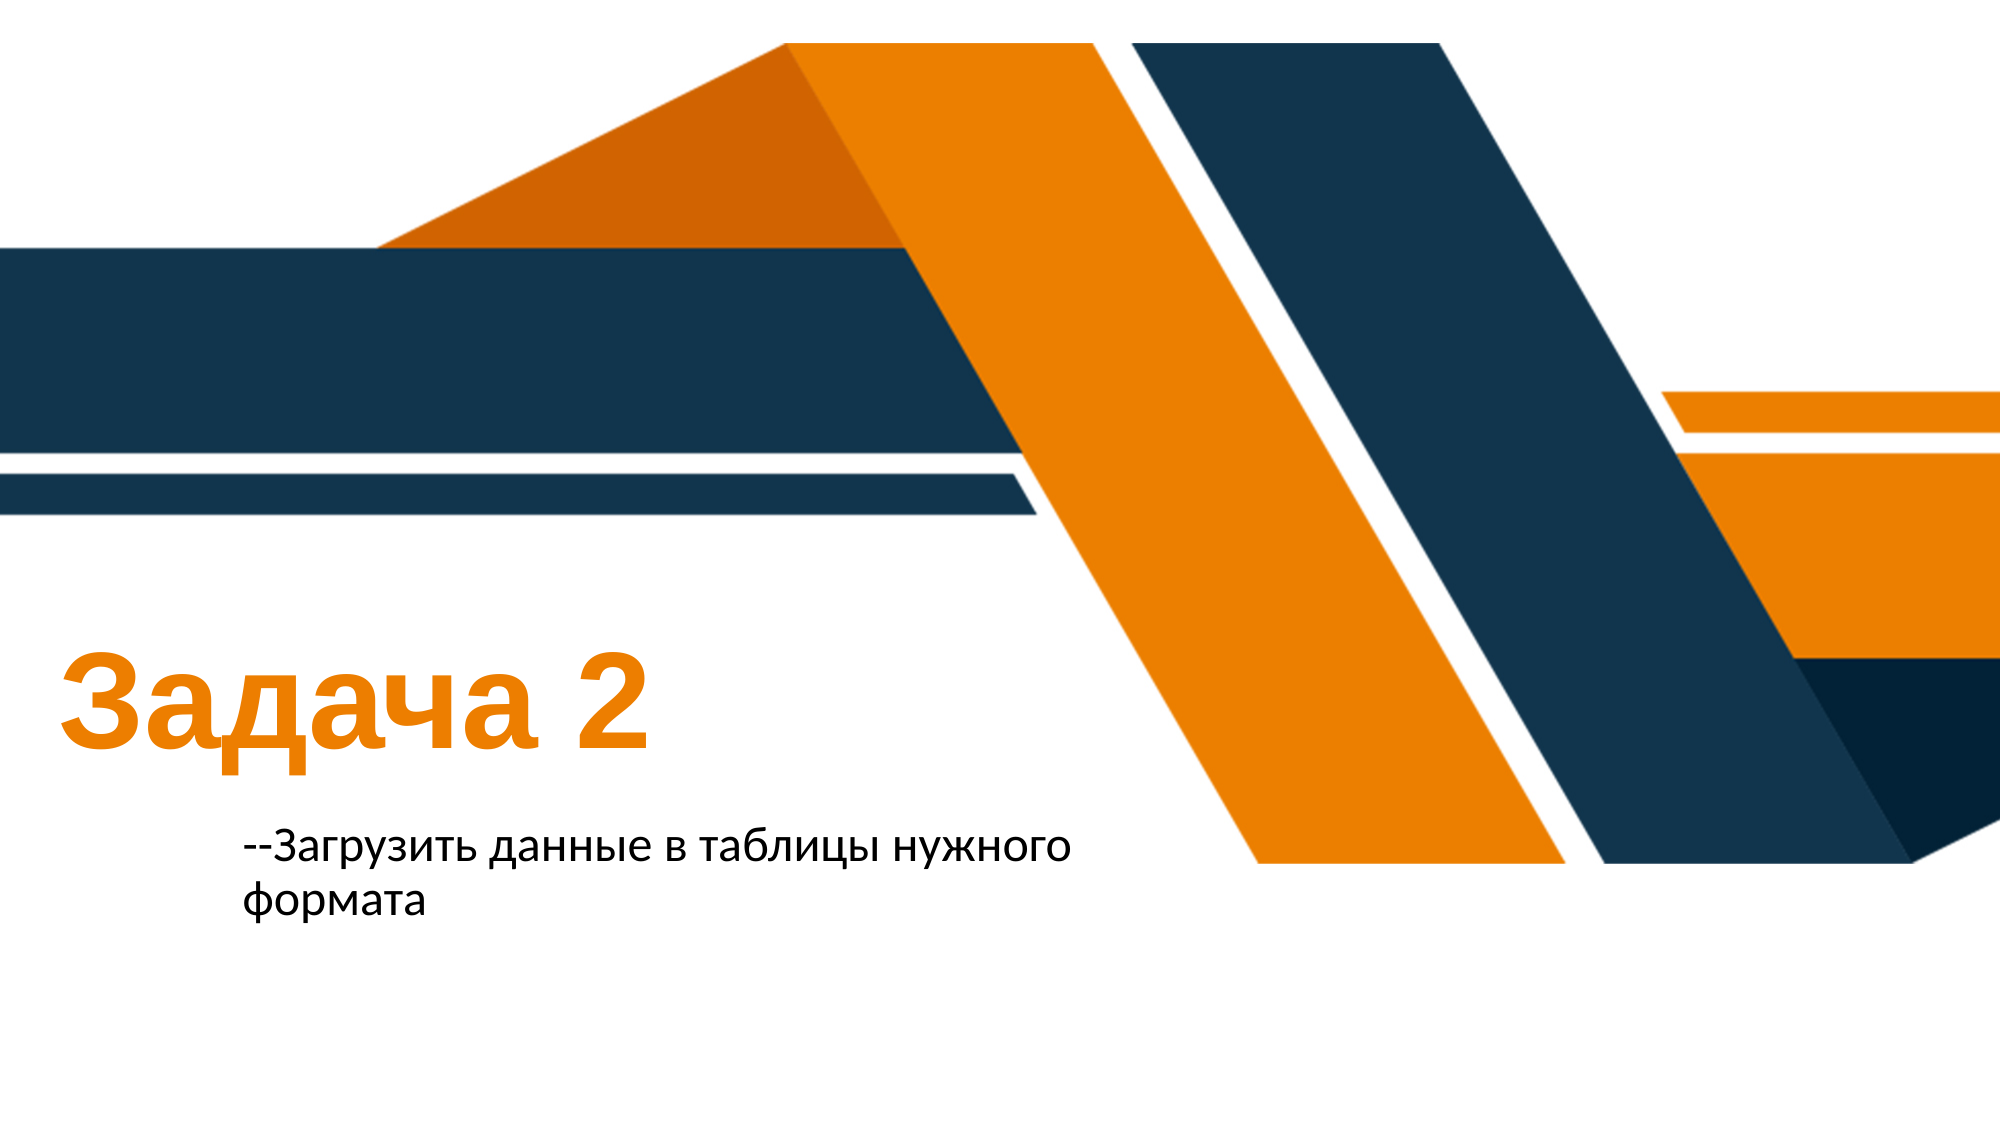

# Задача 2
--Загрузить данные в таблицы нужного формата